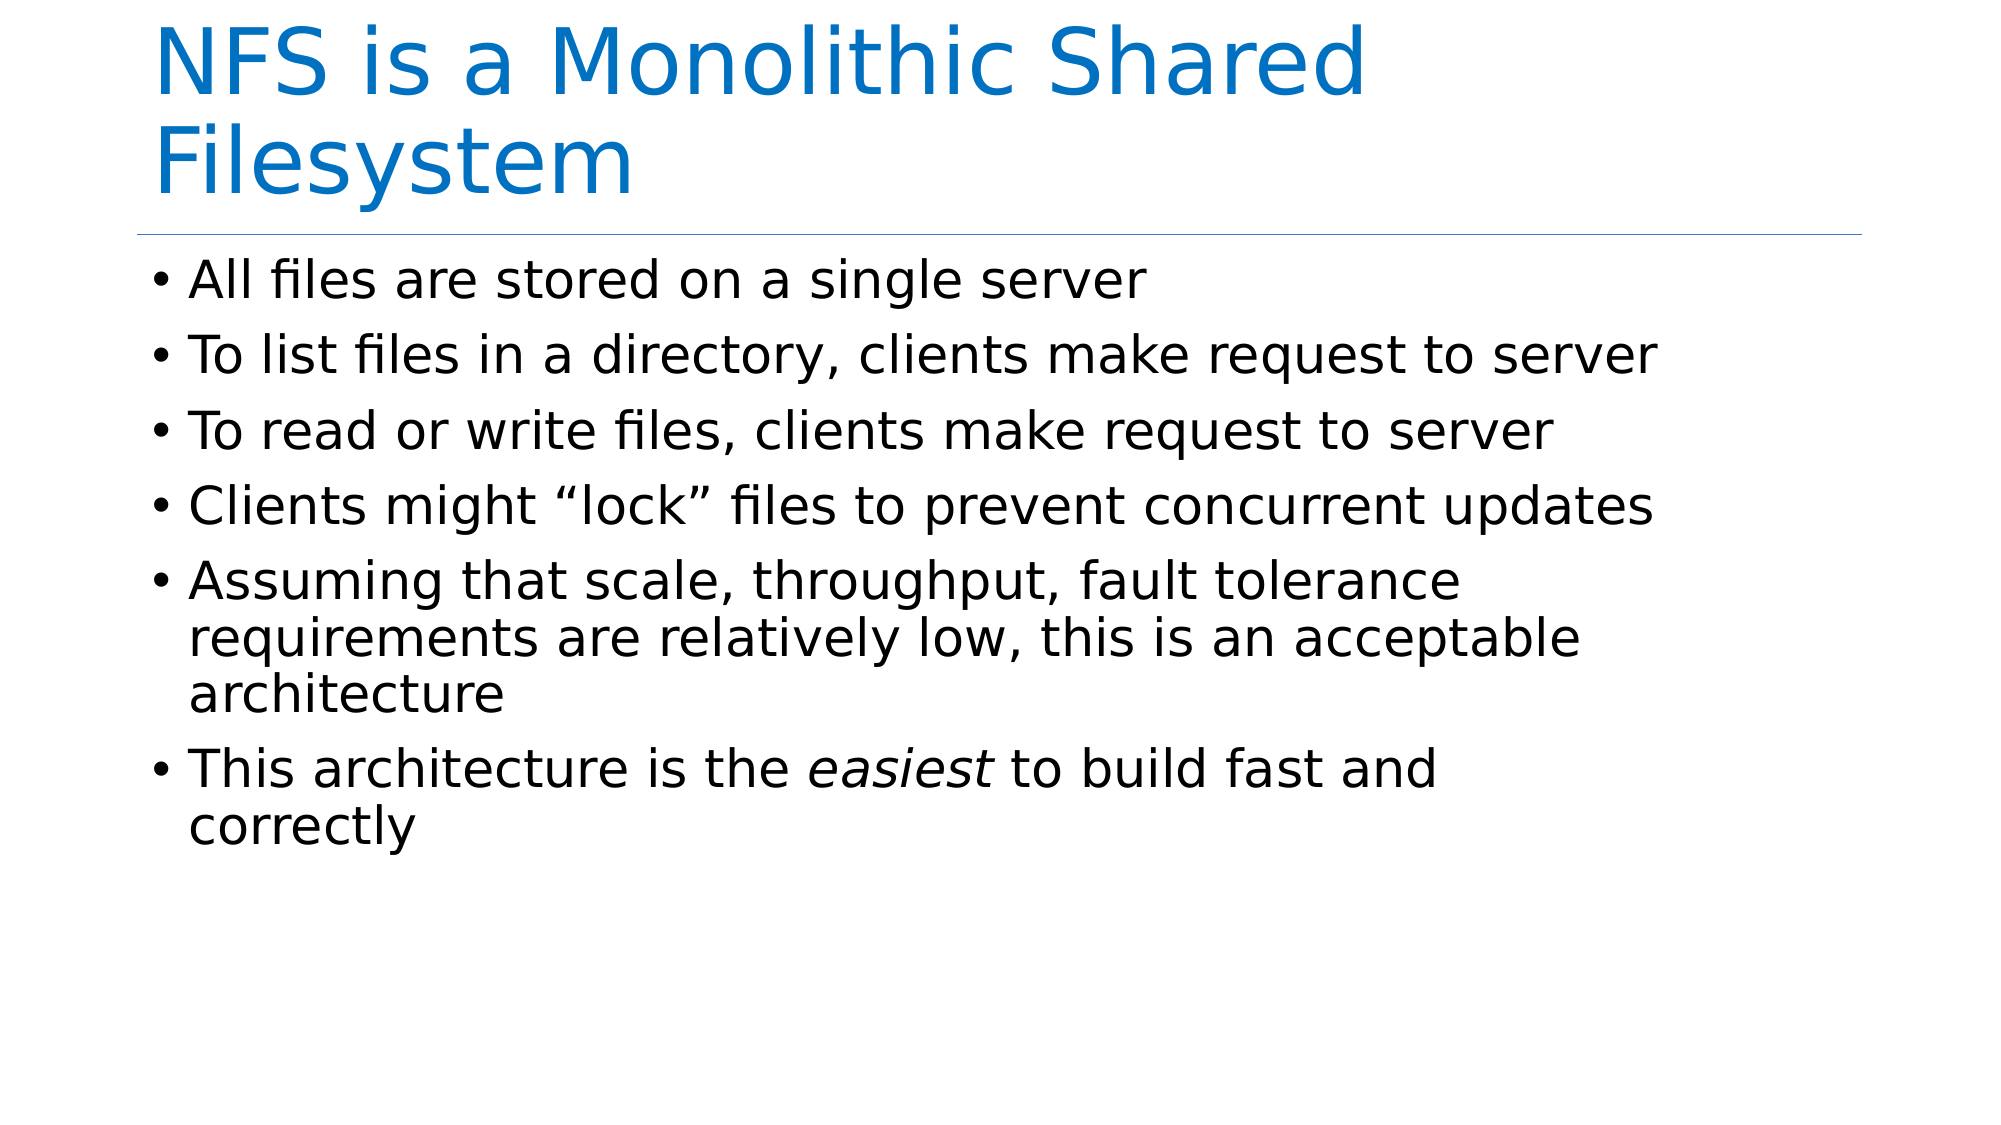

# NFS is a Monolithic Shared Filesystem
All files are stored on a single server
To list files in a directory, clients make request to server
To read or write files, clients make request to server
Clients might “lock” files to prevent concurrent updates
Assuming that scale, throughput, fault tolerance requirements are relatively low, this is an acceptable architecture
This architecture is the easiest to build fast and correctly